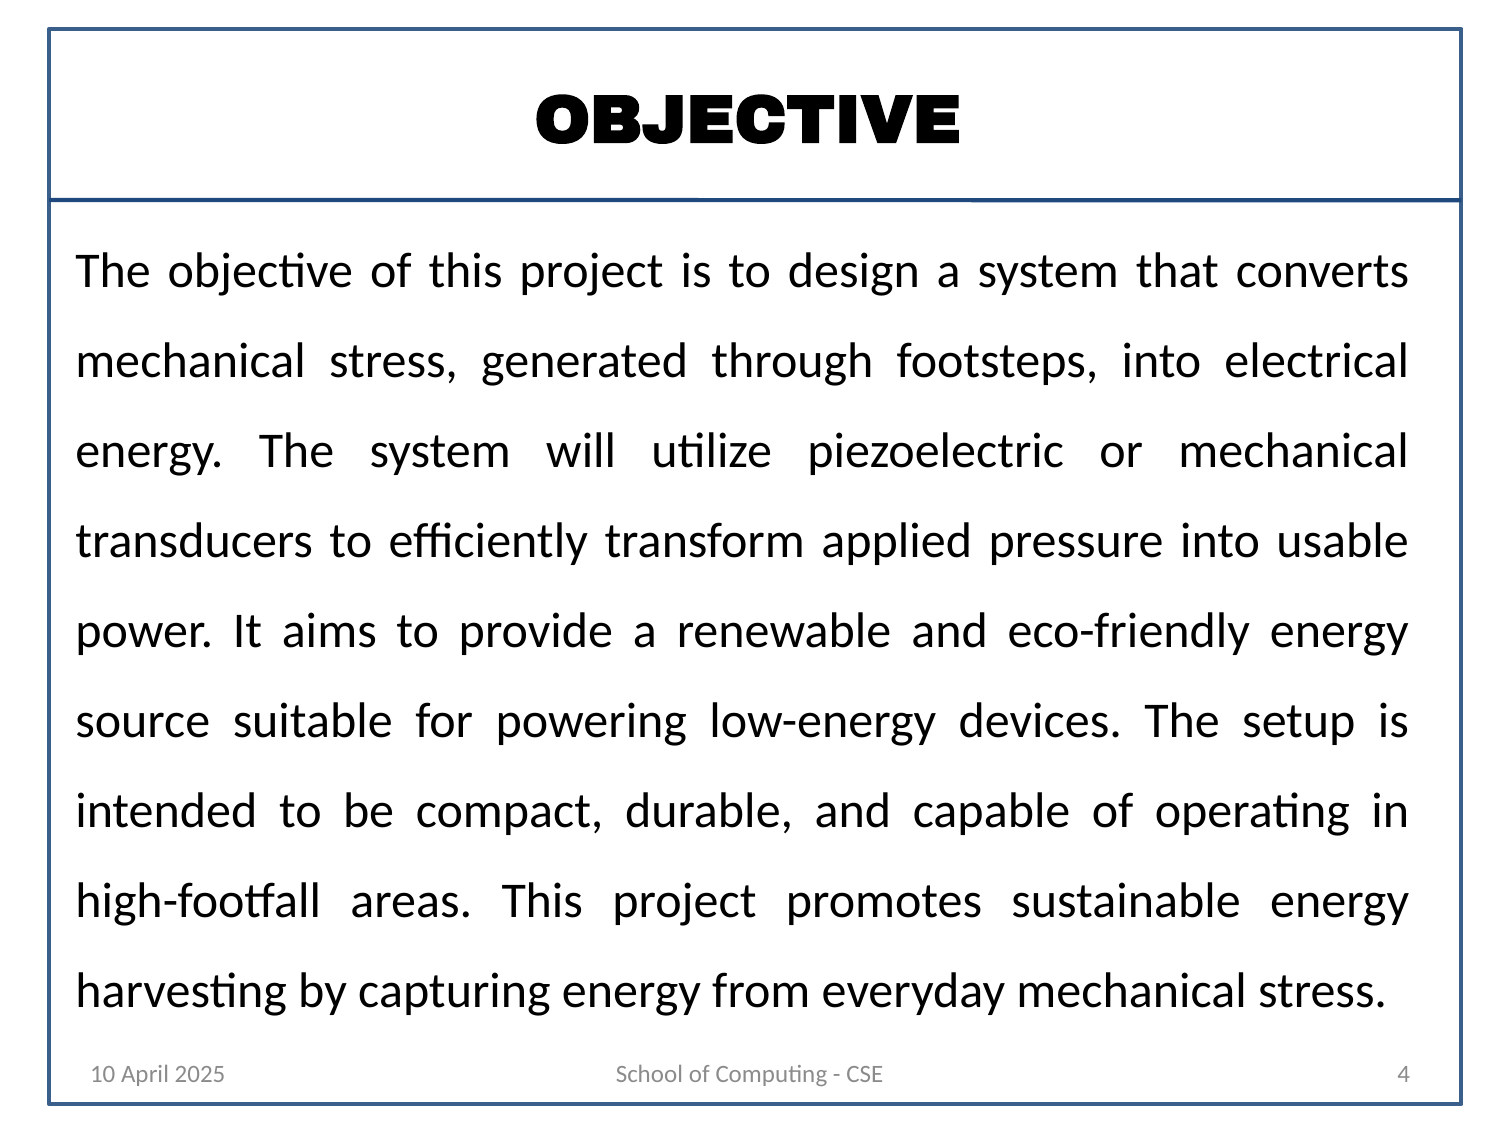

# OBJECTIVE
The objective of this project is to design a system that converts mechanical stress, generated through footsteps, into electrical energy. The system will utilize piezoelectric or mechanical transducers to efficiently transform applied pressure into usable power. It aims to provide a renewable and eco-friendly energy source suitable for powering low-energy devices. The setup is intended to be compact, durable, and capable of operating in high-footfall areas. This project promotes sustainable energy harvesting by capturing energy from everyday mechanical stress.
10 April 2025
School of Computing - CSE
4